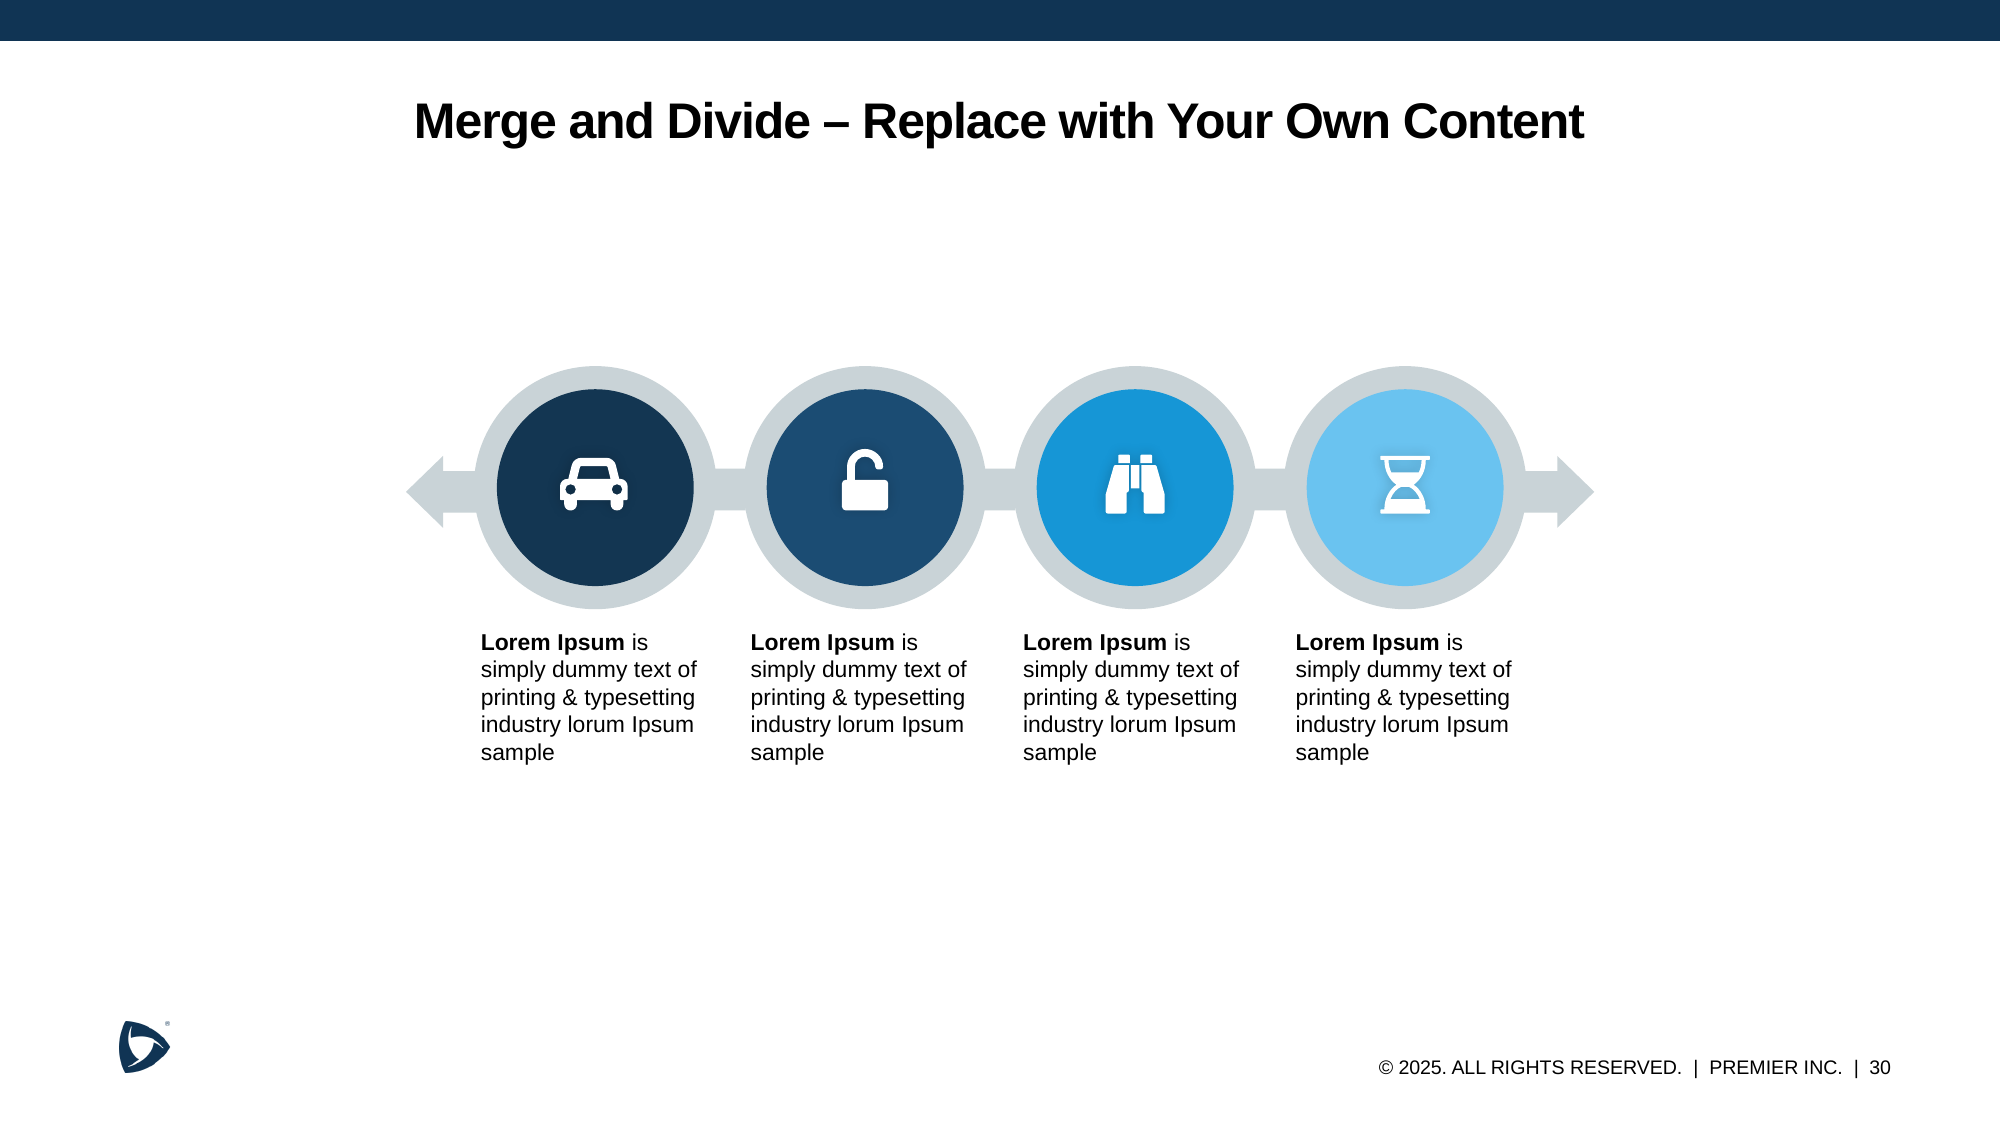

# Merge and Divide – Replace with Your Own Content

Lorem Ipsum is simply dummy text of  printing & typesetting industry lorum Ipsum sample
Lorem Ipsum is simply dummy text of  printing & typesetting industry lorum Ipsum sample
Lorem Ipsum is simply dummy text of  printing & typesetting industry lorum Ipsum sample
Lorem Ipsum is simply dummy text of  printing & typesetting industry lorum Ipsum sample
01
Example text
Example Text

02
03
Example Text
Example Text